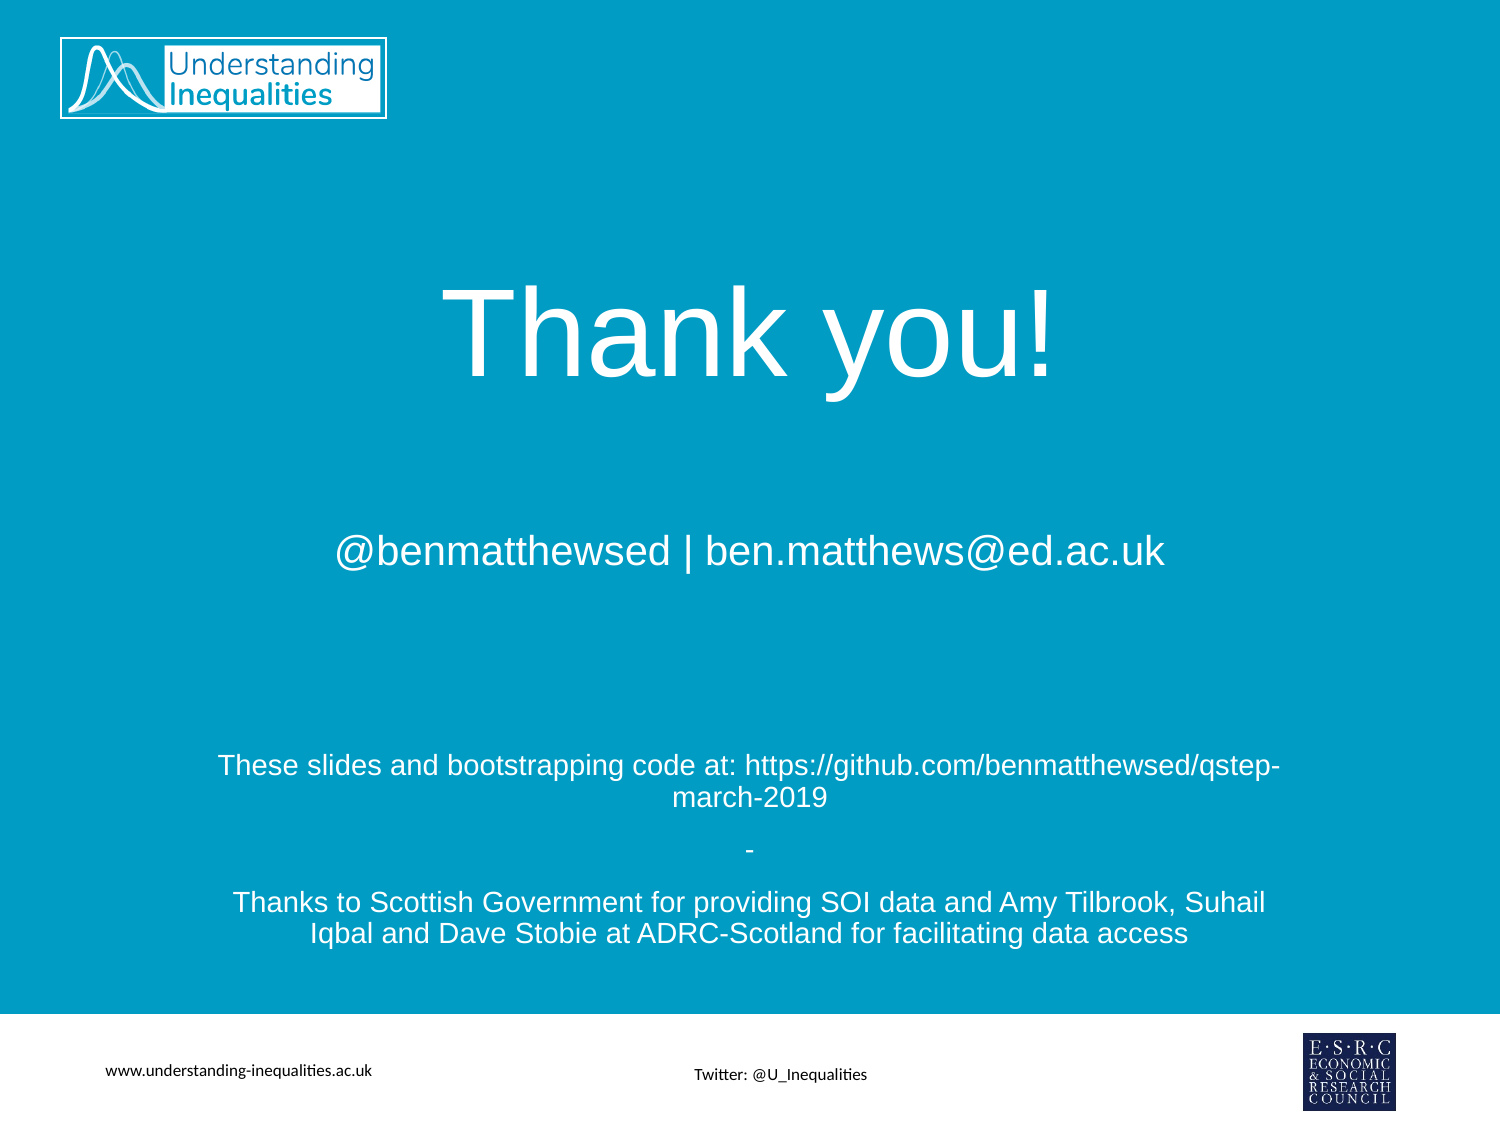

# Thank you!
@benmatthewsed | ben.matthews@ed.ac.uk

These slides and bootstrapping code at: https://github.com/benmatthewsed/qstep-march-2019
-
Thanks to Scottish Government for providing SOI data and Amy Tilbrook, Suhail Iqbal and Dave Stobie at ADRC-Scotland for facilitating data access